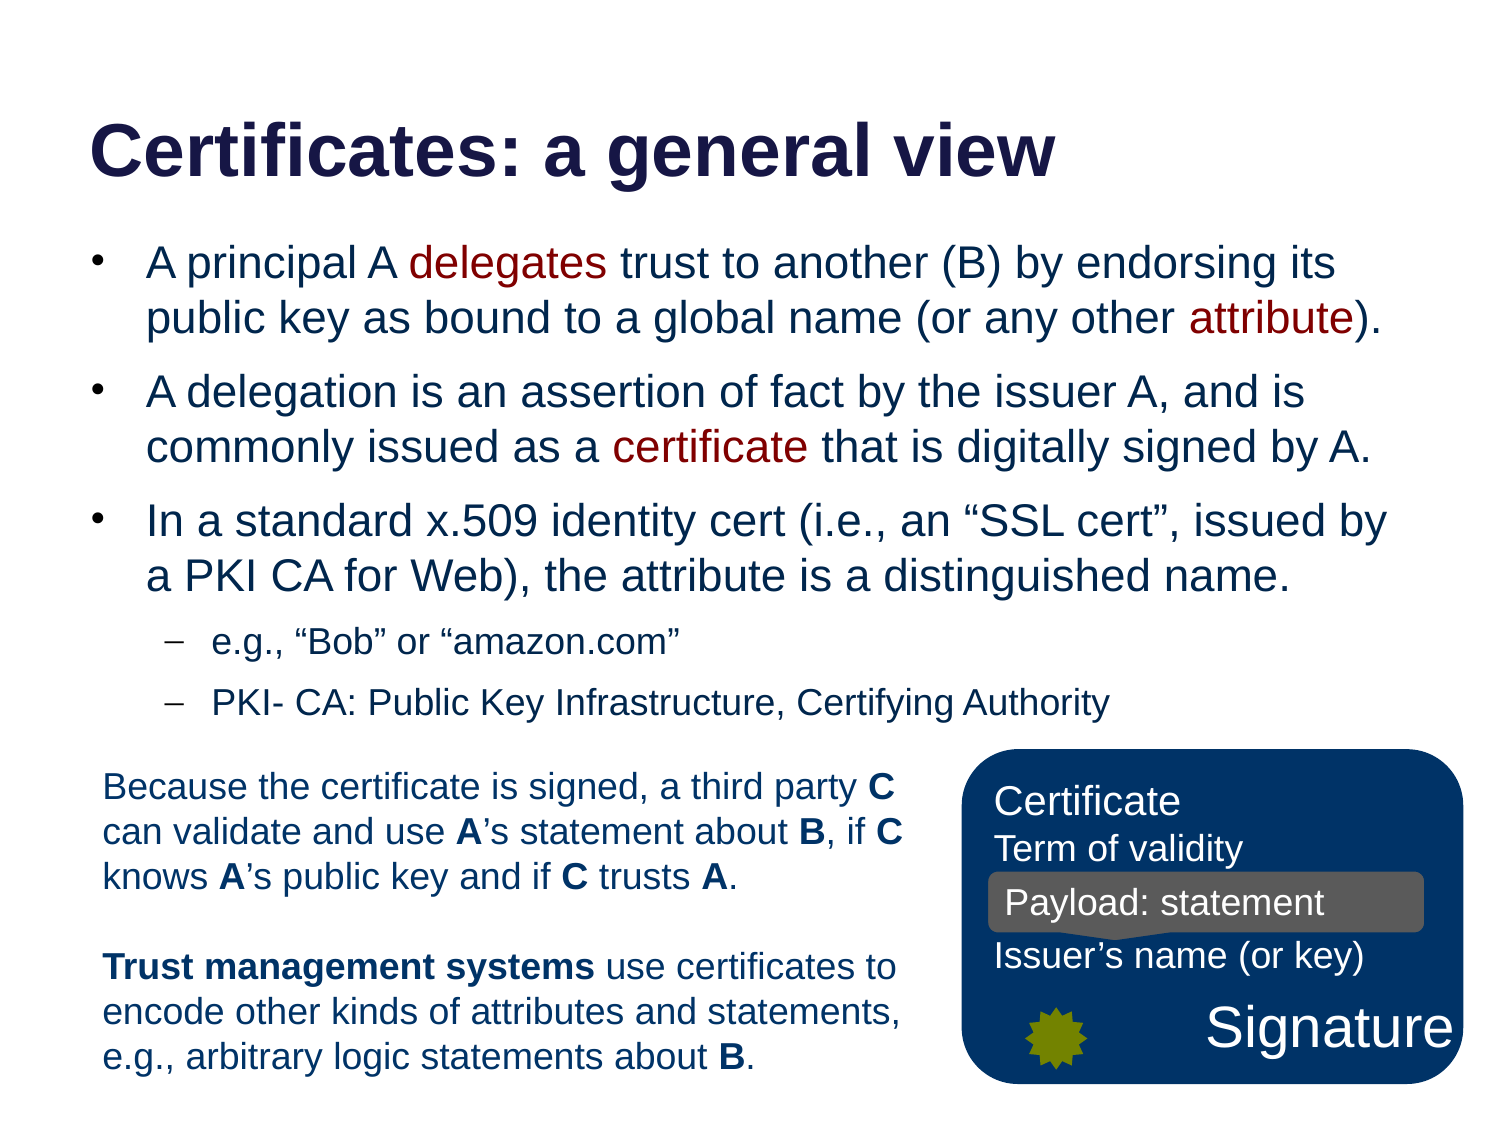

# Certificates: a general view
A principal A delegates trust to another (B) by endorsing its public key as bound to a global name (or any other attribute).
A delegation is an assertion of fact by the issuer A, and is commonly issued as a certificate that is digitally signed by A.
In a standard x.509 identity cert (i.e., an “SSL cert”, issued by a PKI CA for Web), the attribute is a distinguished name.
e.g., “Bob” or “amazon.com”
PKI- CA: Public Key Infrastructure, Certifying Authority
Certificate
Term of validity
Issuer’s name (or key)

Payload: statement
Signature

Because the certificate is signed, a third party C can validate and use A’s statement about B, if C knows A’s public key and if C trusts A.

Trust management systems use certificates to encode other kinds of attributes and statements, e.g., arbitrary logic statements about B.